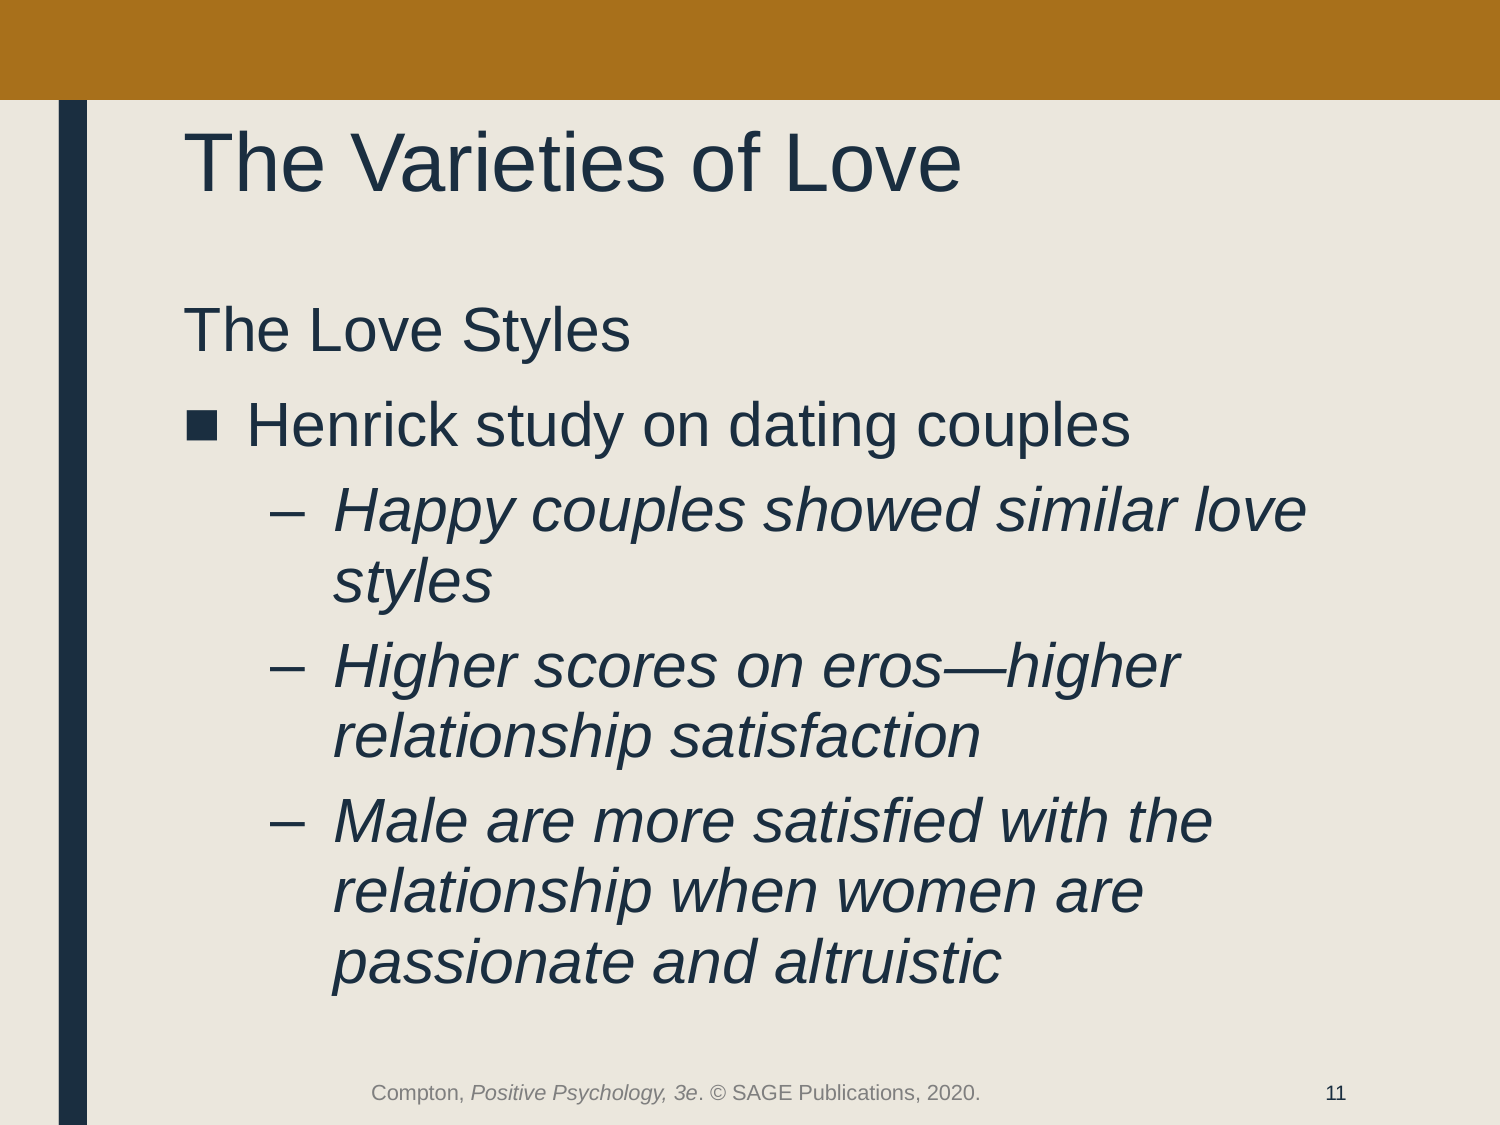

# The Varieties of Love
The Love Styles
Henrick study on dating couples
Happy couples showed similar love styles
Higher scores on eros—higher relationship satisfaction
Male are more satisfied with the relationship when women are passionate and altruistic

Compton, Positive Psychology, 3e. © SAGE Publications, 2020.
11